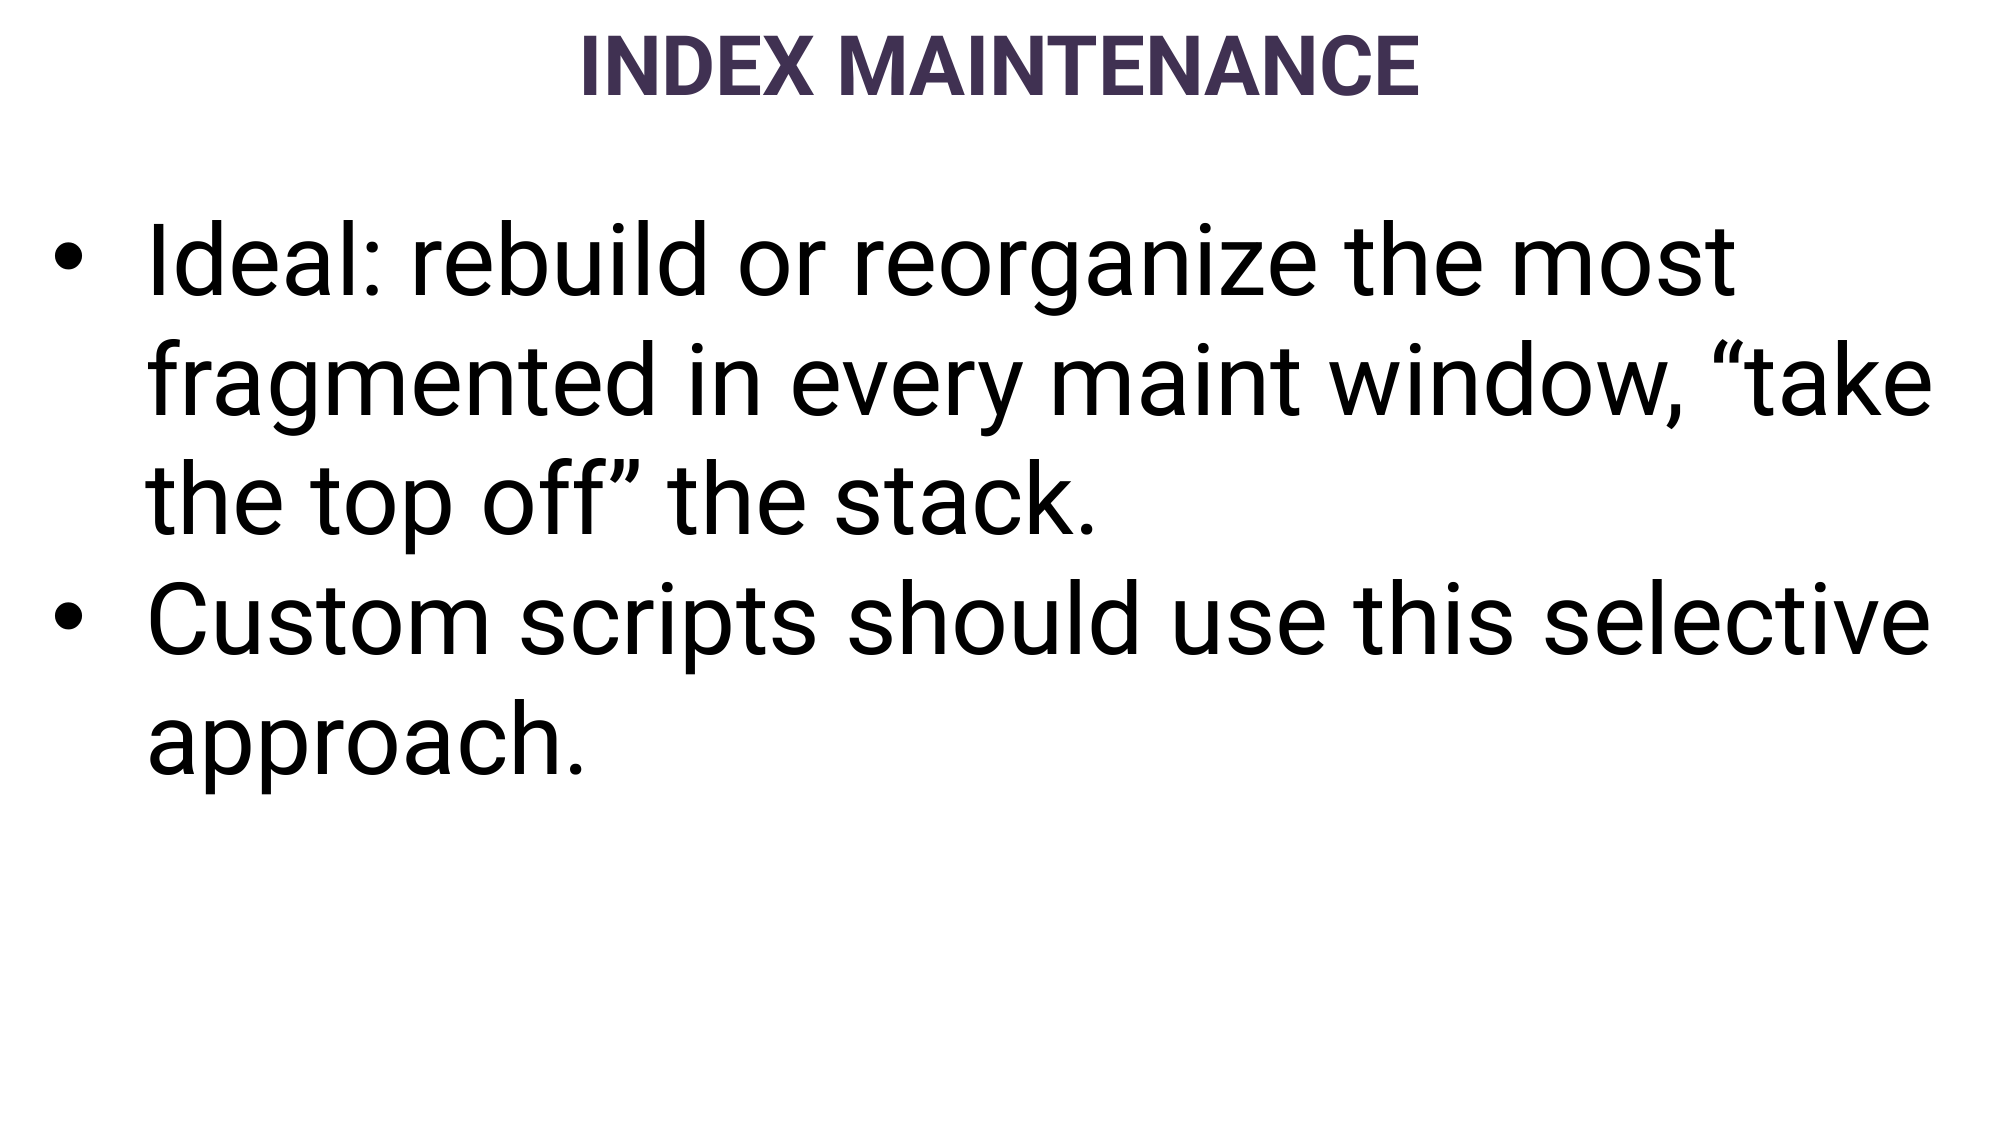

# Index Maintenance
Ideal: rebuild or reorganize the most fragmented in every maint window, “take the top off” the stack.
Custom scripts should use this selective approach.